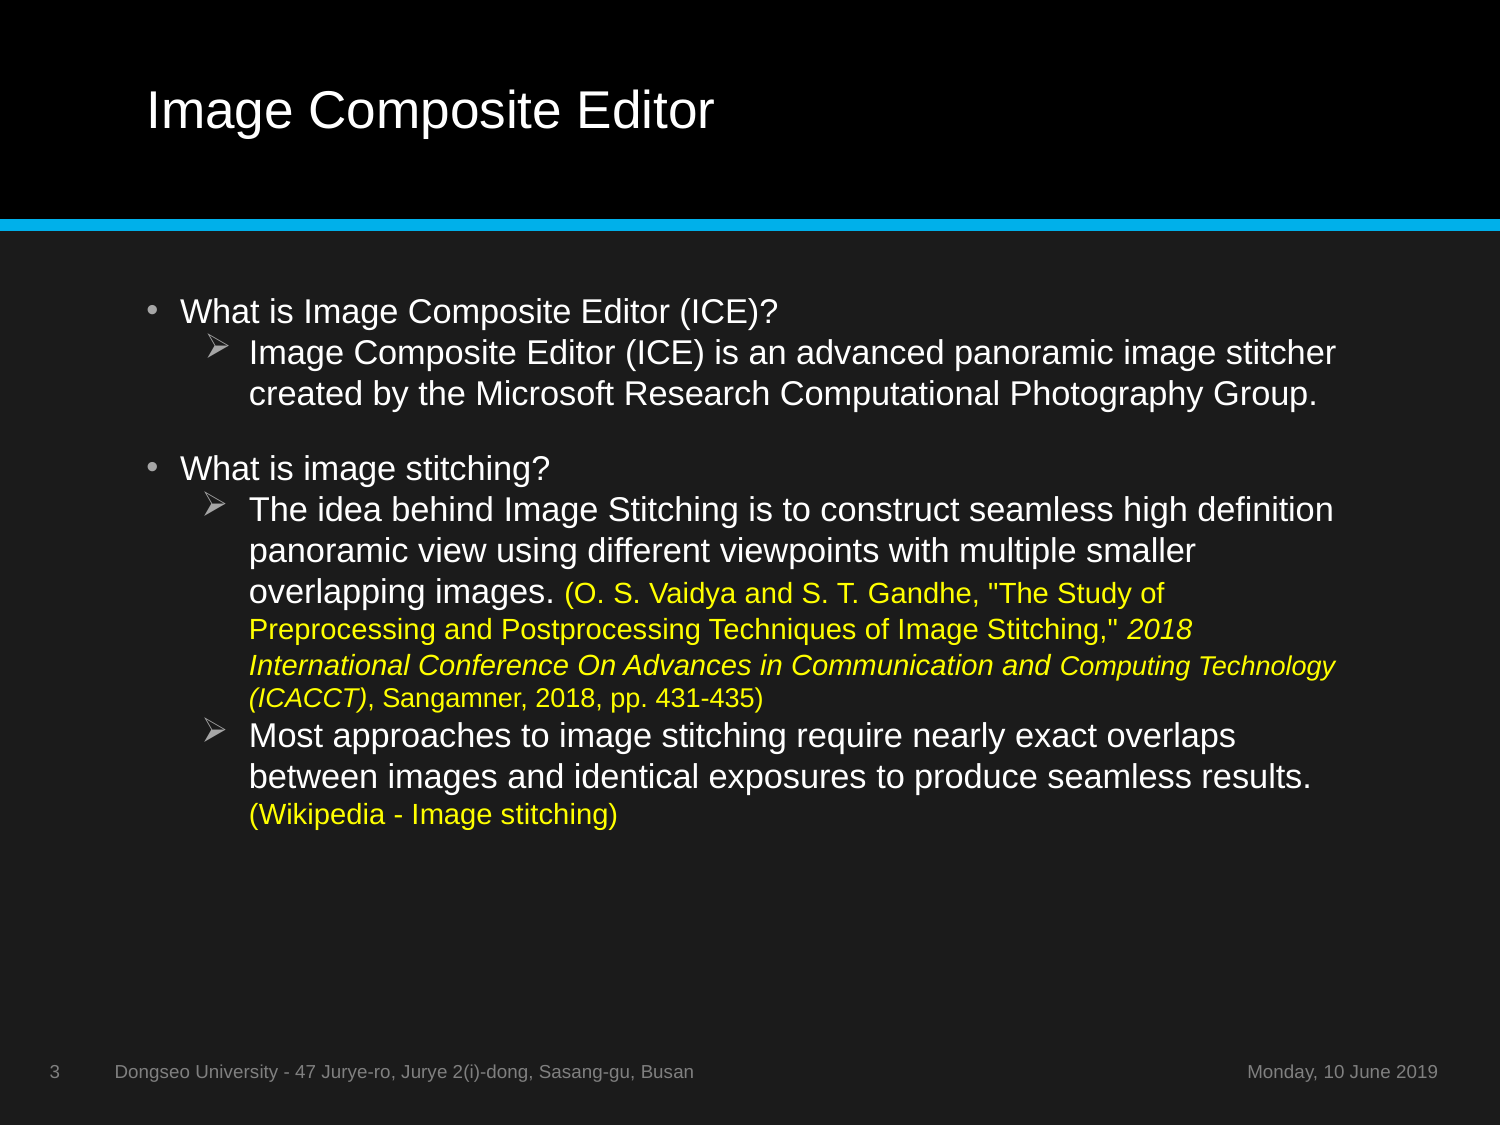

# Image Composite Editor
What is Image Composite Editor (ICE)?
Image Composite Editor (ICE) is an advanced panoramic image stitcher created by the Microsoft Research Computational Photography Group.
What is image stitching?
The idea behind Image Stitching is to construct seamless high definition panoramic view using different viewpoints with multiple smaller overlapping images. (O. S. Vaidya and S. T. Gandhe, "The Study of Preprocessing and Postprocessing Techniques of Image Stitching," 2018 International Conference On Advances in Communication and Computing Technology (ICACCT), Sangamner, 2018, pp. 431-435)
Most approaches to image stitching require nearly exact overlaps between images and identical exposures to produce seamless results. (Wikipedia - Image stitching)
3
Dongseo University - 47 Jurye-ro, Jurye 2(i)-dong, Sasang-gu, Busan
Monday, 10 June 2019